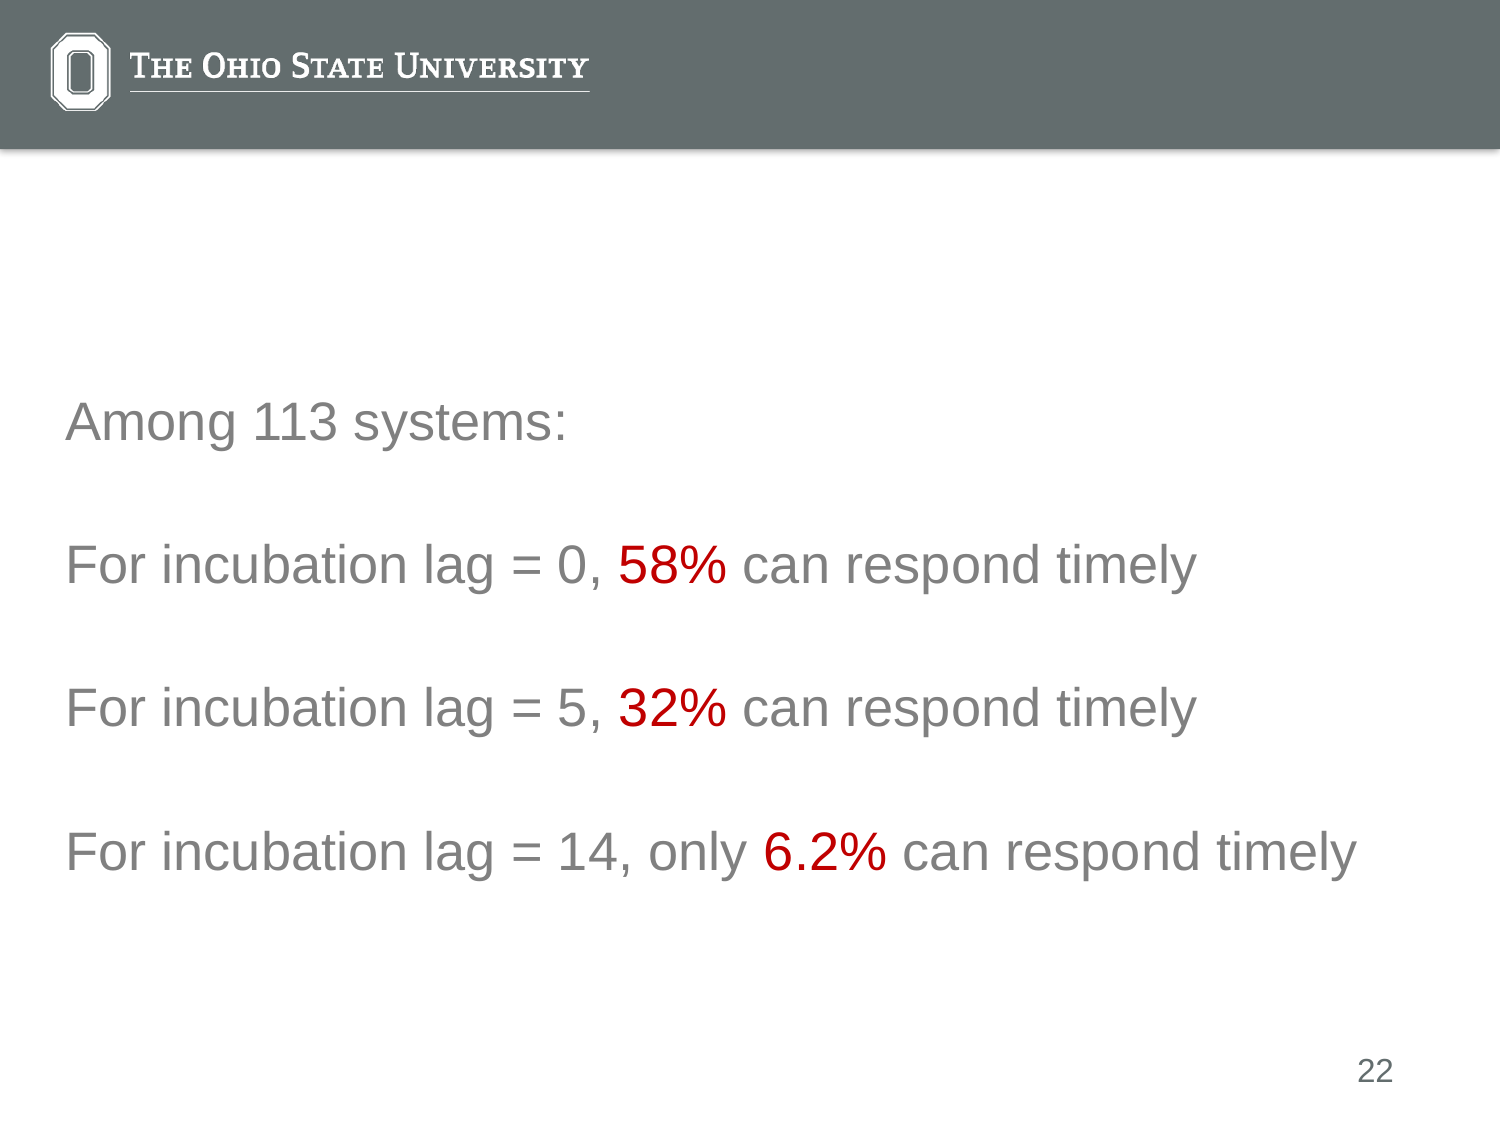

#

Among 113 systems:

For incubation lag = 0, 58% can respond timely

For incubation lag = 5, 32% can respond timely

For incubation lag = 14, only 6.2% can respond timely